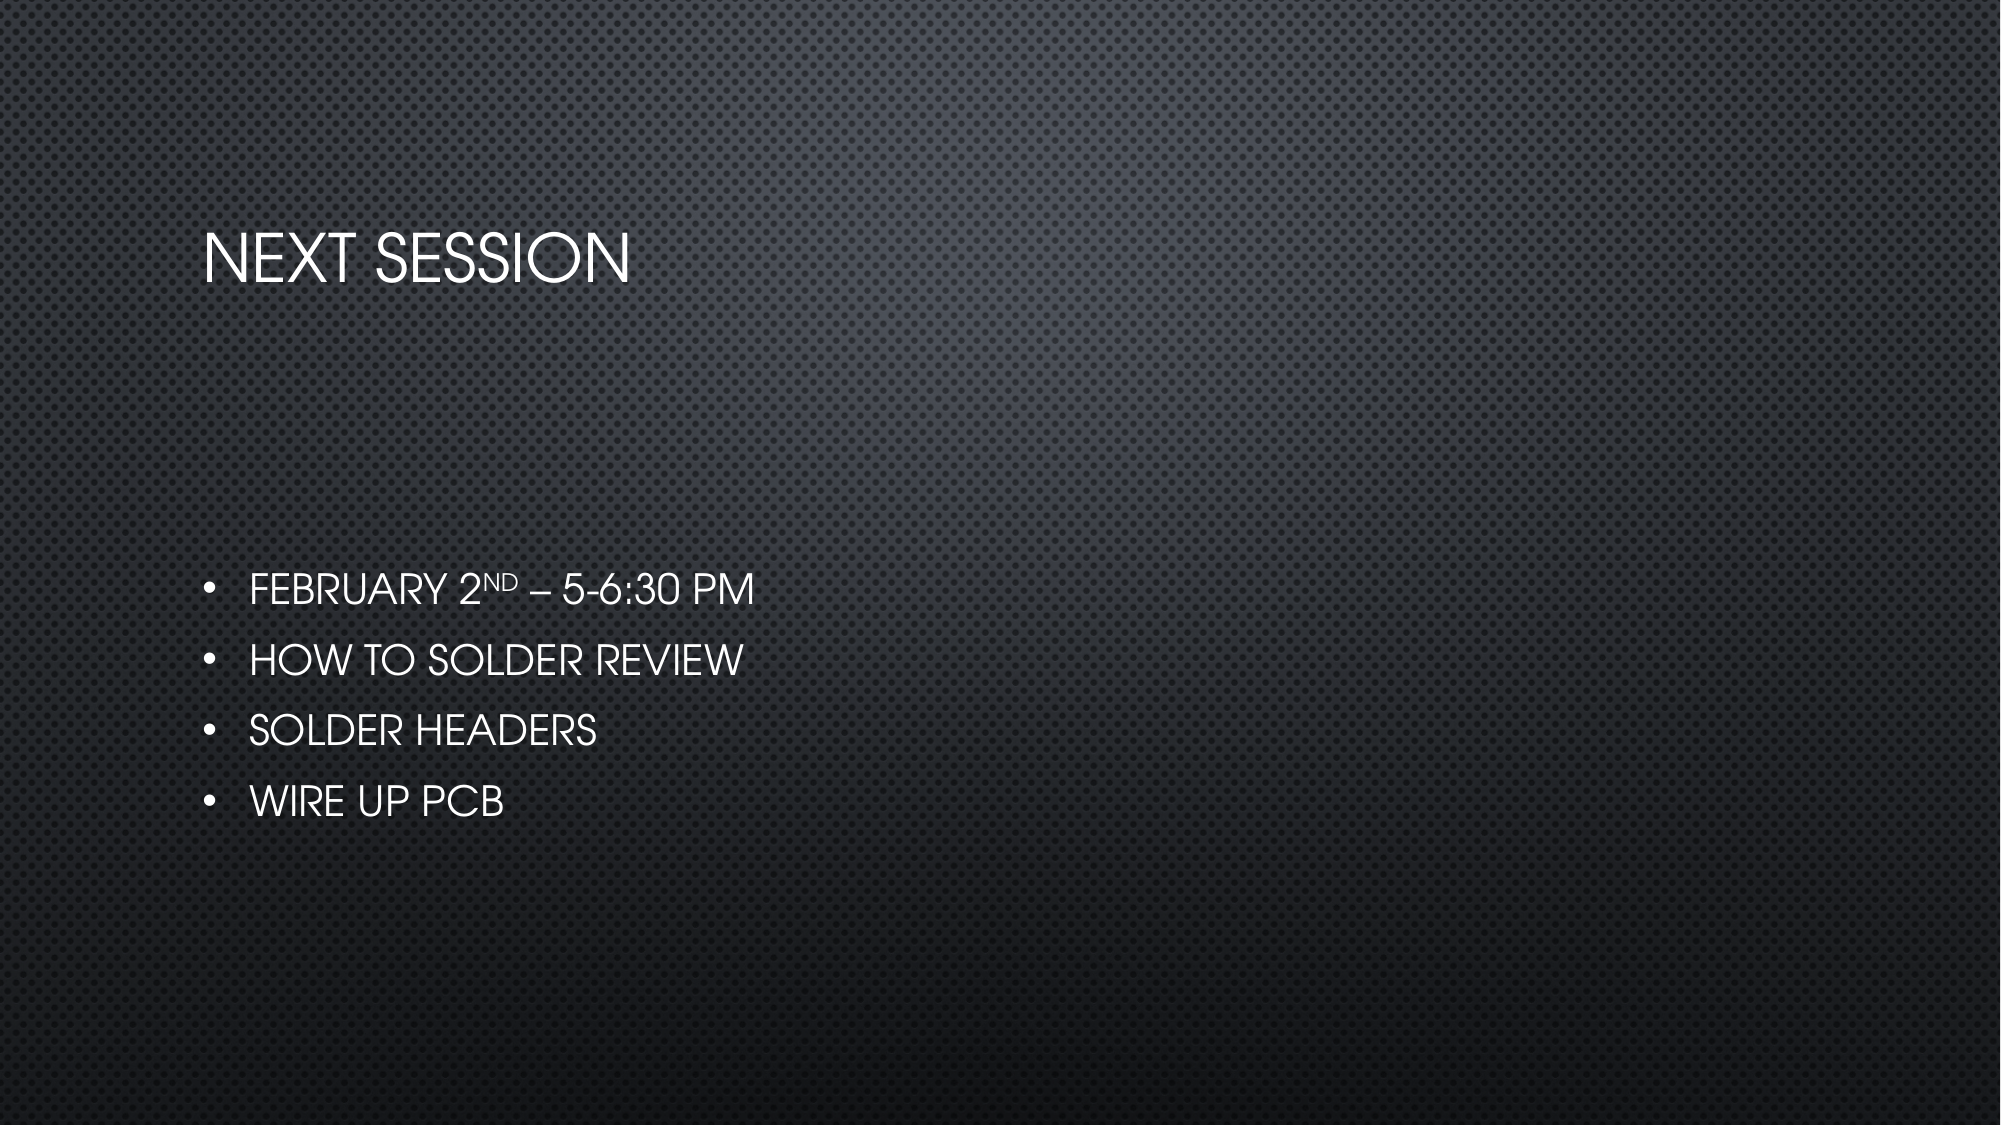

# Next session
February 2nd – 5-6:30 pm
How to solder review
Solder headers
Wire up PCB